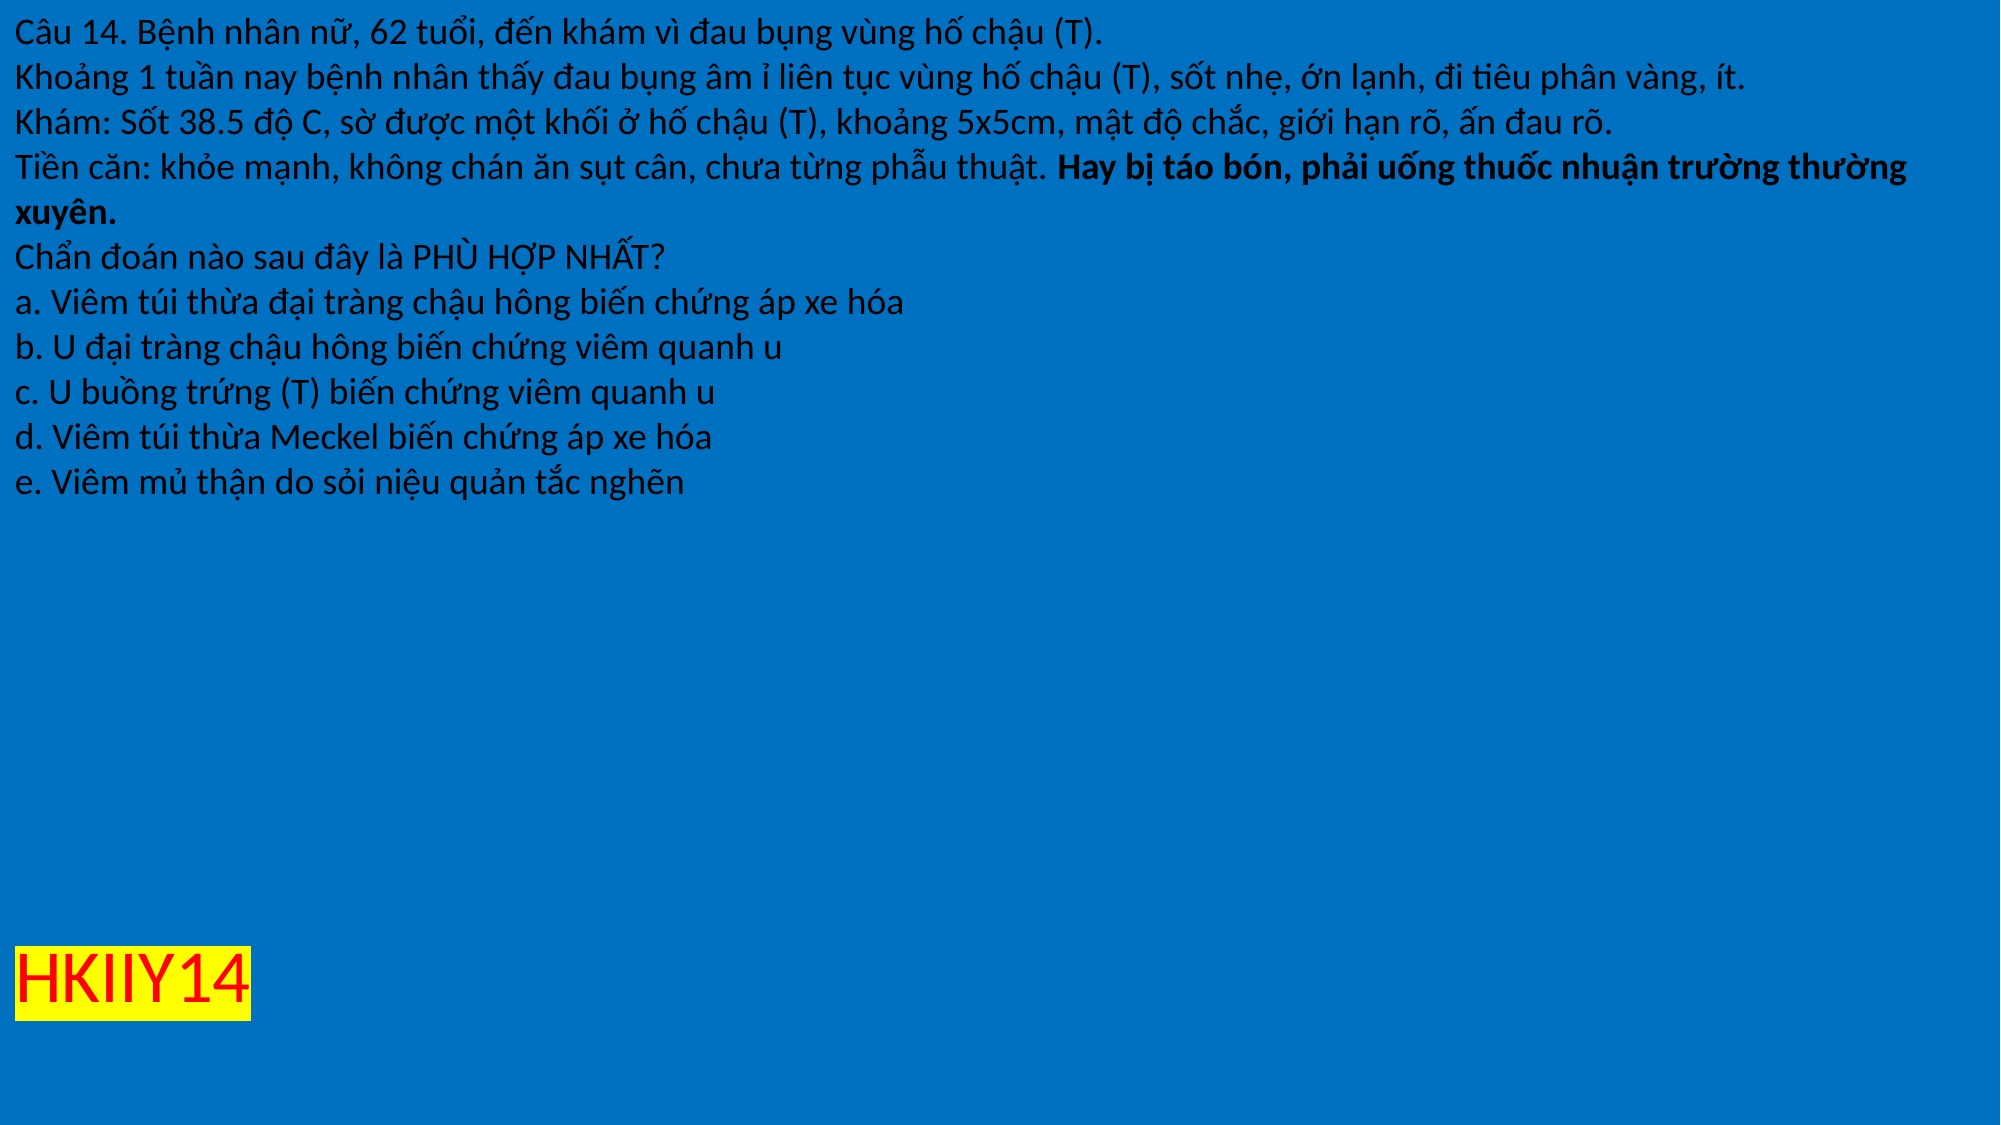

Câu 14. Bệnh nhân nữ, 62 tuổi, đến khám vì đau bụng vùng hố chậu (T).
Khoảng 1 tuần nay bệnh nhân thấy đau bụng âm ỉ liên tục vùng hố chậu (T), sốt nhẹ, ớn lạnh, đi tiêu phân vàng, ít.
Khám: Sốt 38.5 độ C, sờ được một khối ở hố chậu (T), khoảng 5x5cm, mật độ chắc, giới hạn rõ, ấn đau rõ.
Tiền căn: khỏe mạnh, không chán ăn sụt cân, chưa từng phẫu thuật. Hay bị táo bón, phải uống thuốc nhuận trường thường xuyên.
Chẩn đoán nào sau đây là PHÙ HỢP NHẤT?
a. Viêm túi thừa đại tràng chậu hông biến chứng áp xe hóa
b. U đại tràng chậu hông biến chứng viêm quanh u
c. U buồng trứng (T) biến chứng viêm quanh u
d. Viêm túi thừa Meckel biến chứng áp xe hóa
e. Viêm mủ thận do sỏi niệu quản tắc nghẽn
# HKIIY14